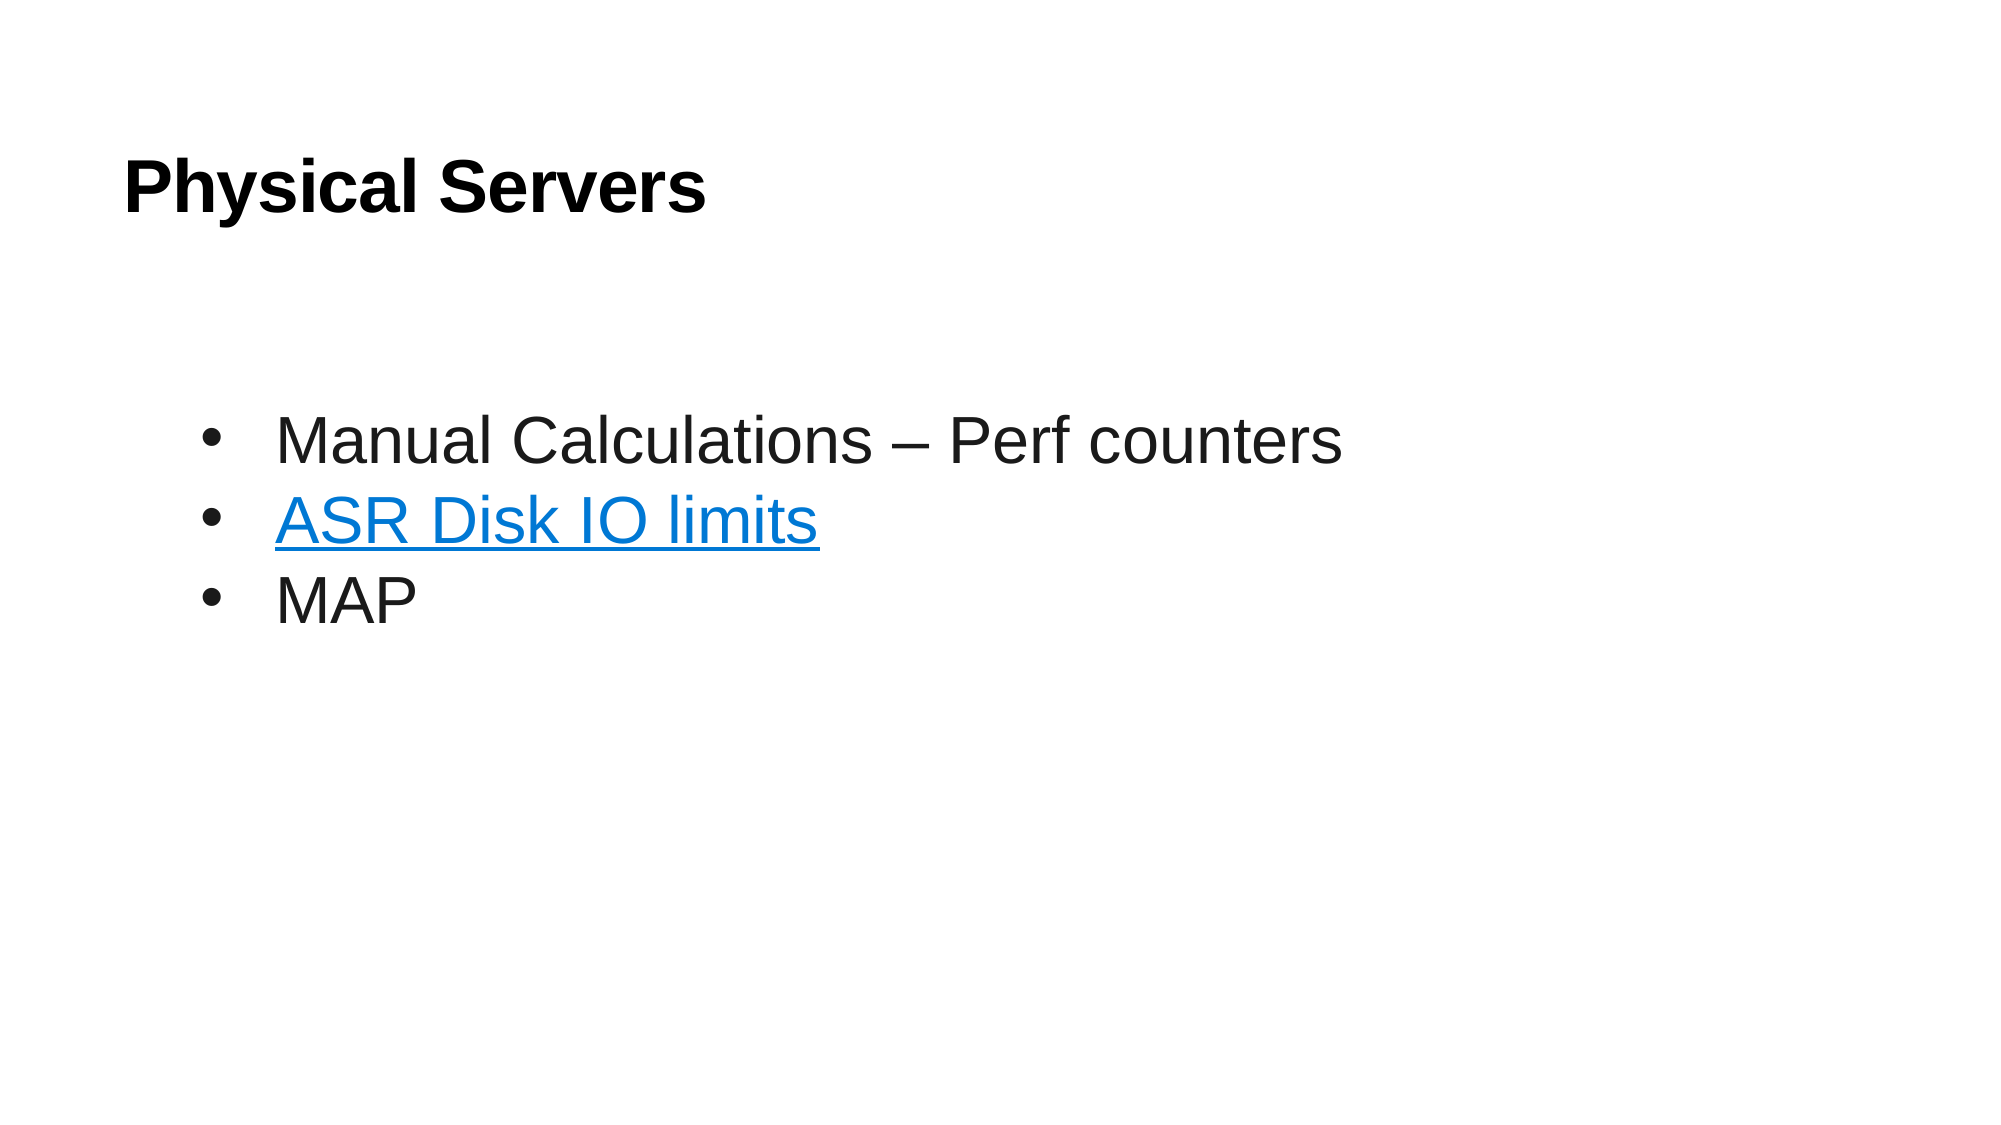

# Physical Servers
Manual Calculations – Perf counters
ASR Disk IO limits
MAP